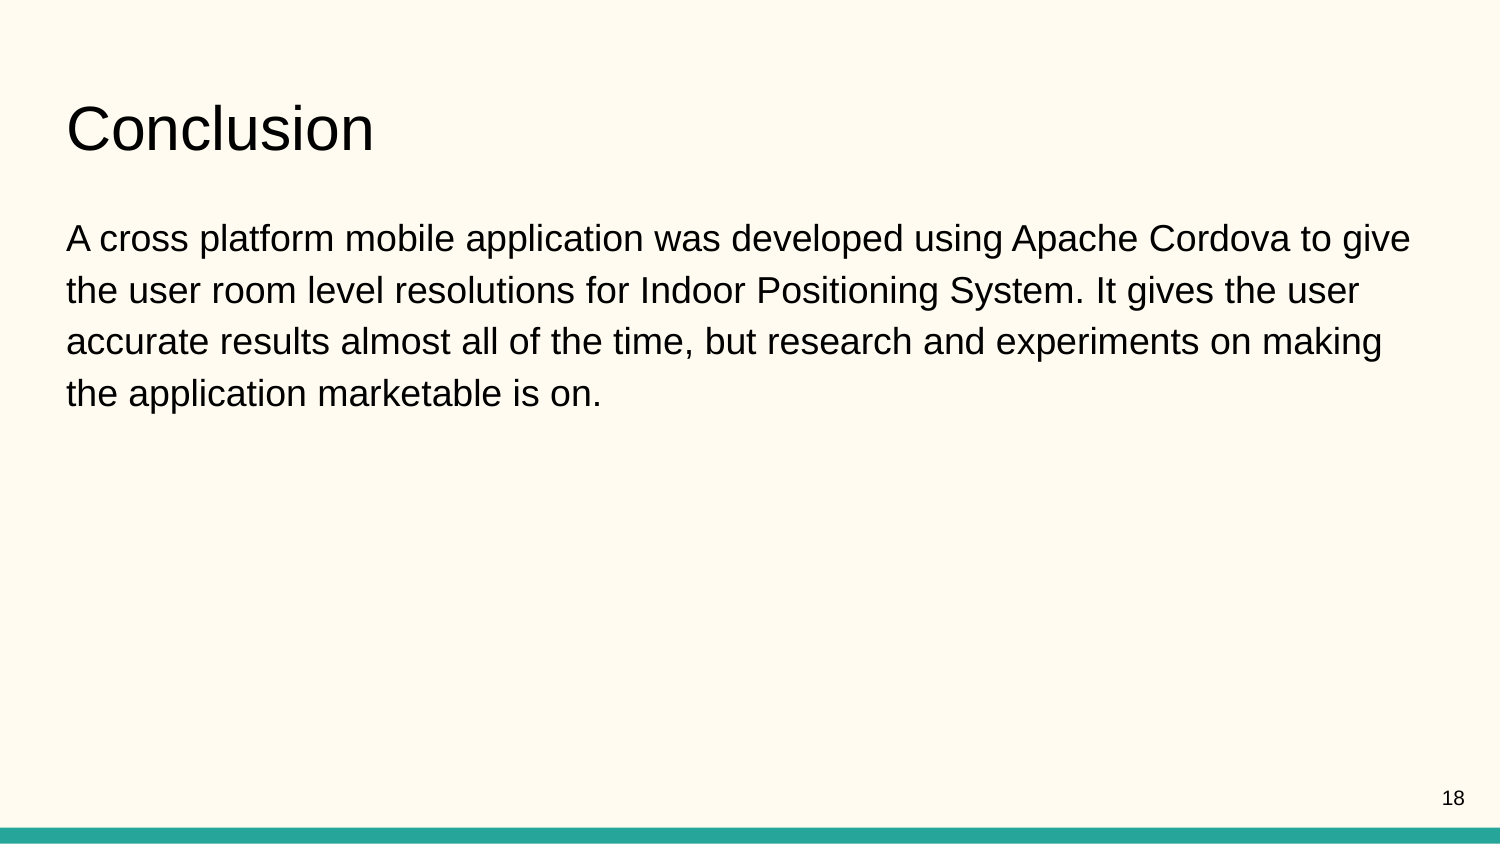

# Conclusion
A cross platform mobile application was developed using Apache Cordova to give the user room level resolutions for Indoor Positioning System. It gives the user accurate results almost all of the time, but research and experiments on making the application marketable is on.
18